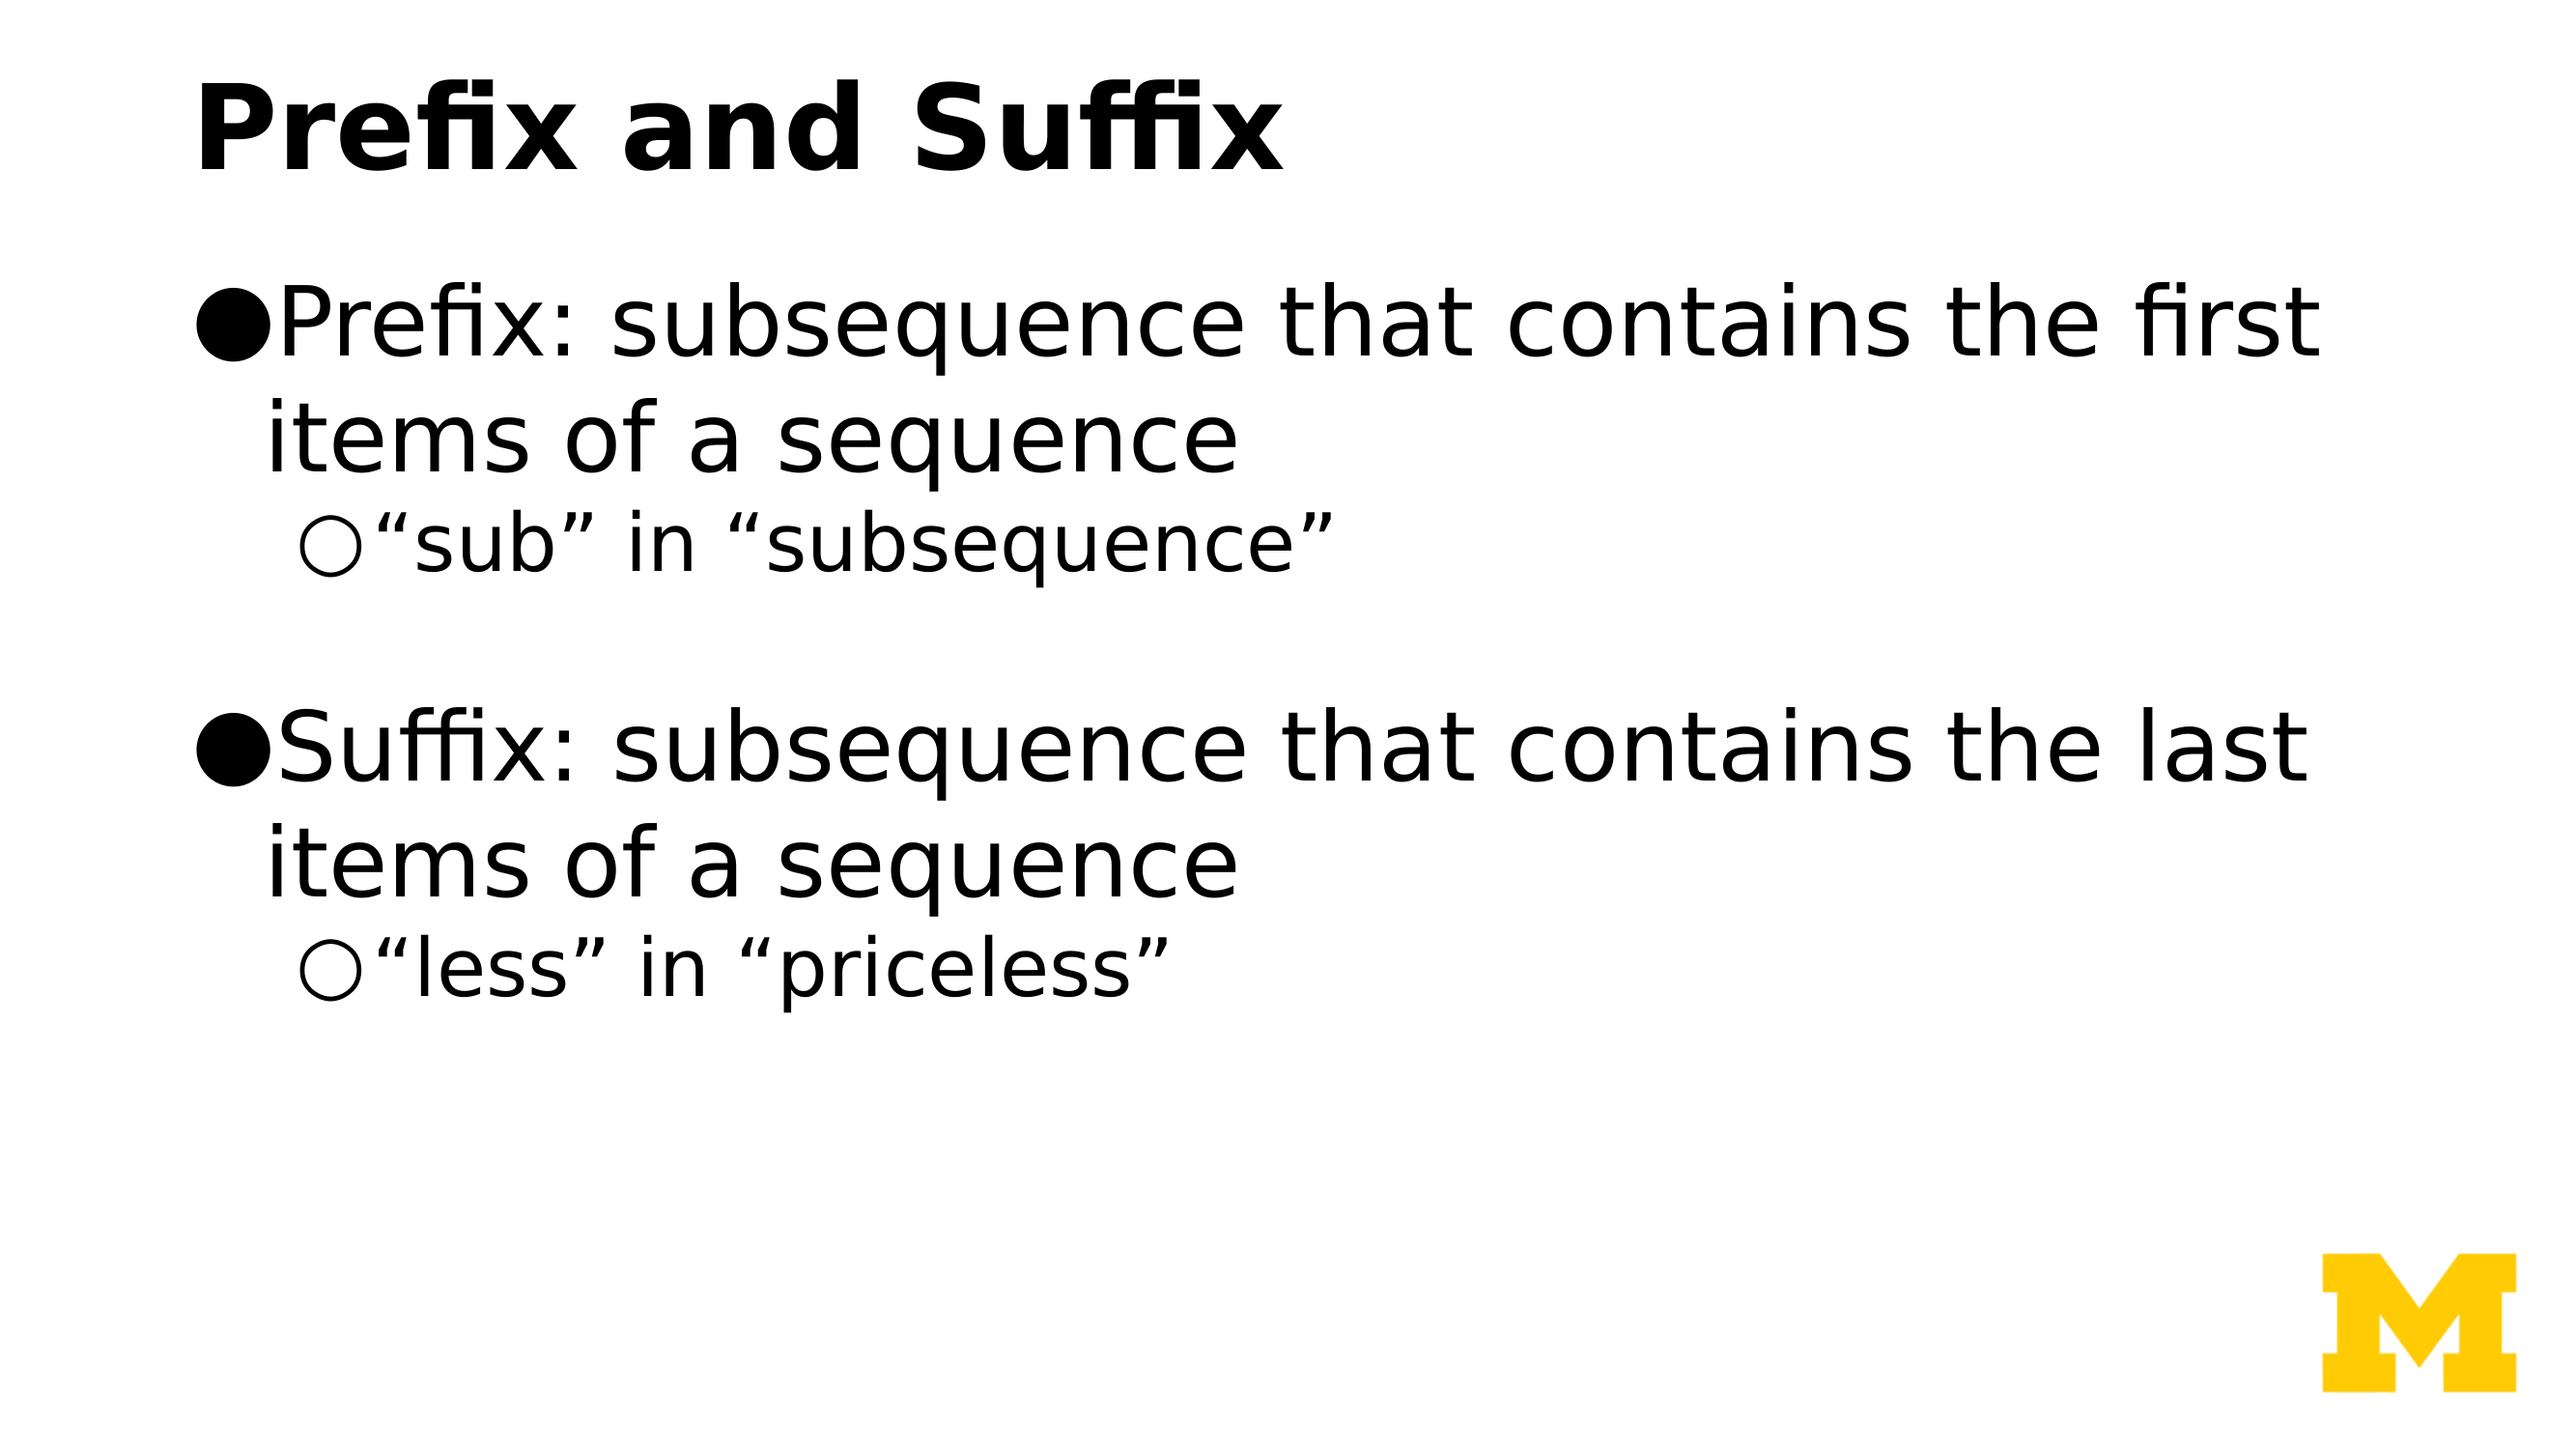

# Prefix and Suffix
Prefix: subsequence that contains the first  items of a sequence
“sub” in “subsequence”
Suffix: subsequence that contains the last  items of a sequence
“less” in “priceless”